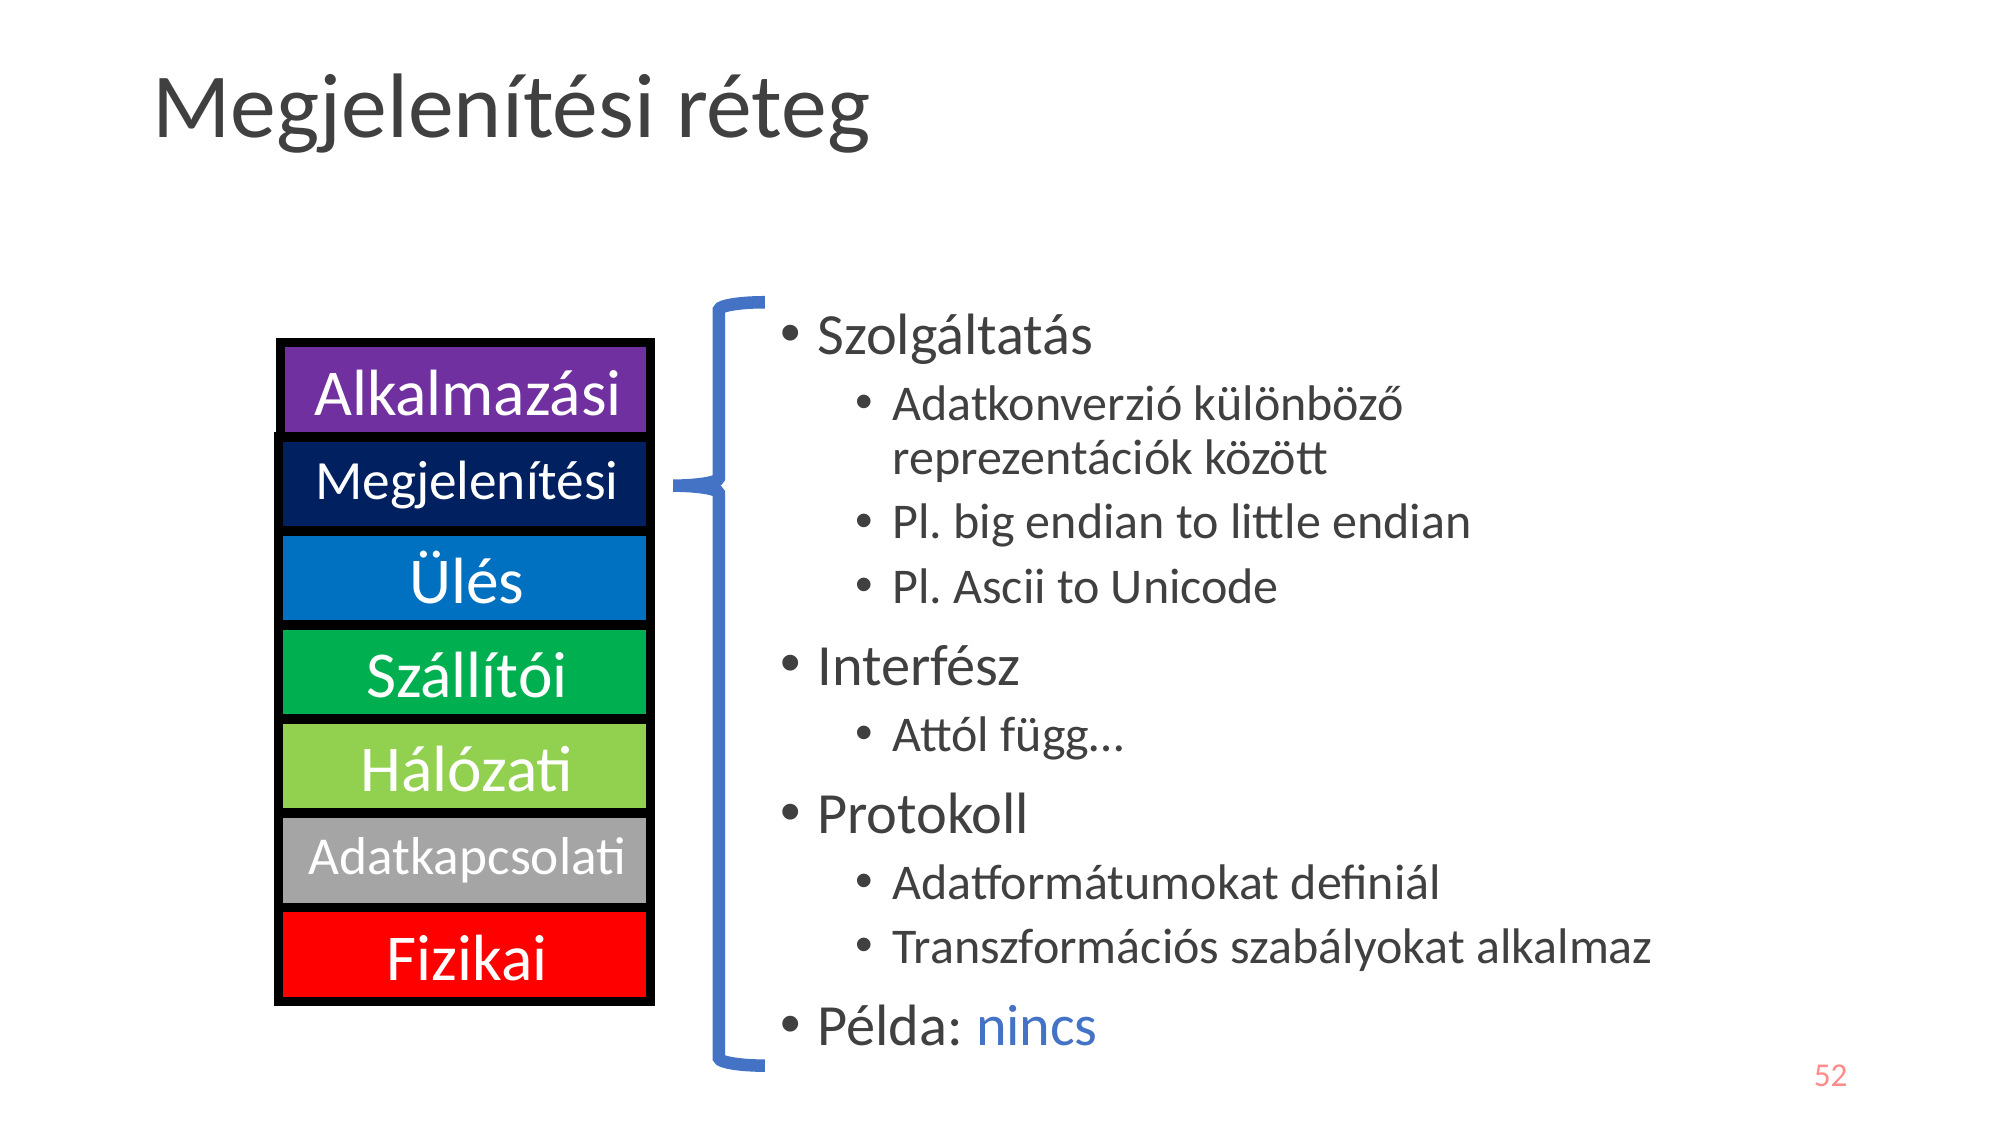

# Megjelenítési réteg
Szolgáltatás
Adatkonverzió különböző reprezentációk között
Pl. big endian to little endian
Pl. Ascii to Unicode
Interfész
Attól függ…
Protokoll
Adatformátumokat definiál
Transzformációs szabályokat alkalmaz
Példa: nincs

Alkalmazási

Megjelenítési

Ülés

Szállítói

Hálózati

Adatkapcsolati

Fizikai

52